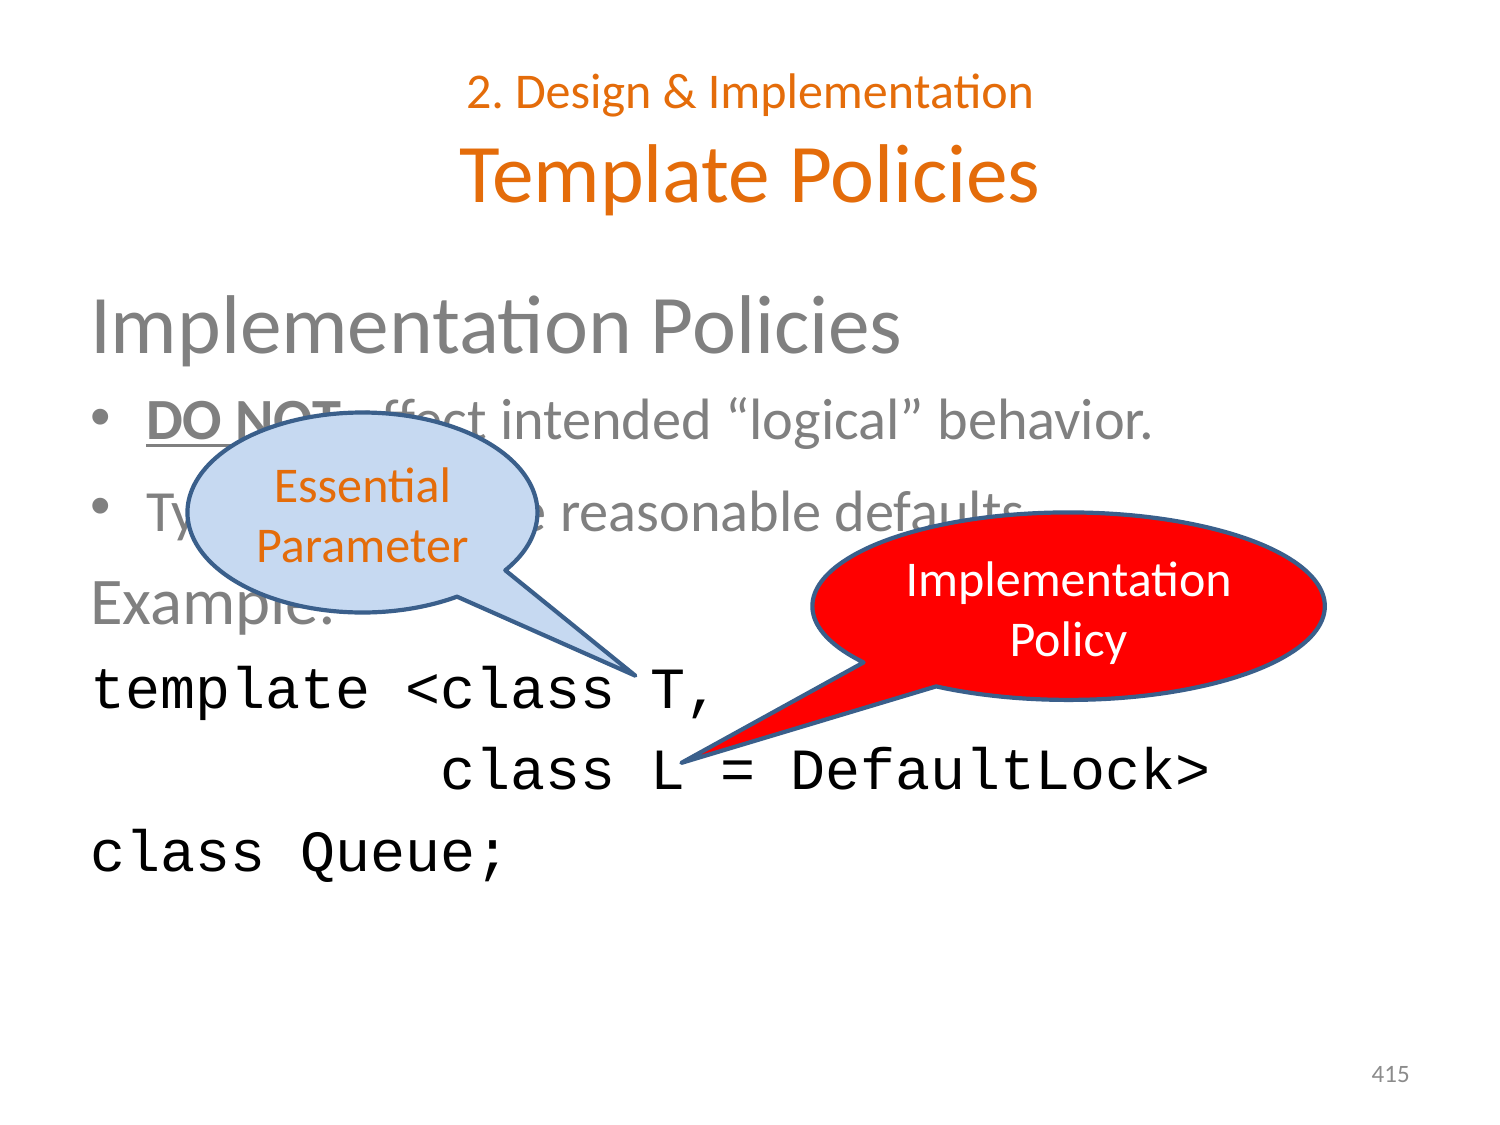

# 2. Design & Implementation Template Policies
Implementation Policies
DO NOT affect intended “logical” behavior.
Typically do have reasonable defaults.
Example:
template <class T,
          class L = DefaultLock>
class Queue;

Essential Parameter
Implementation
Policy
415